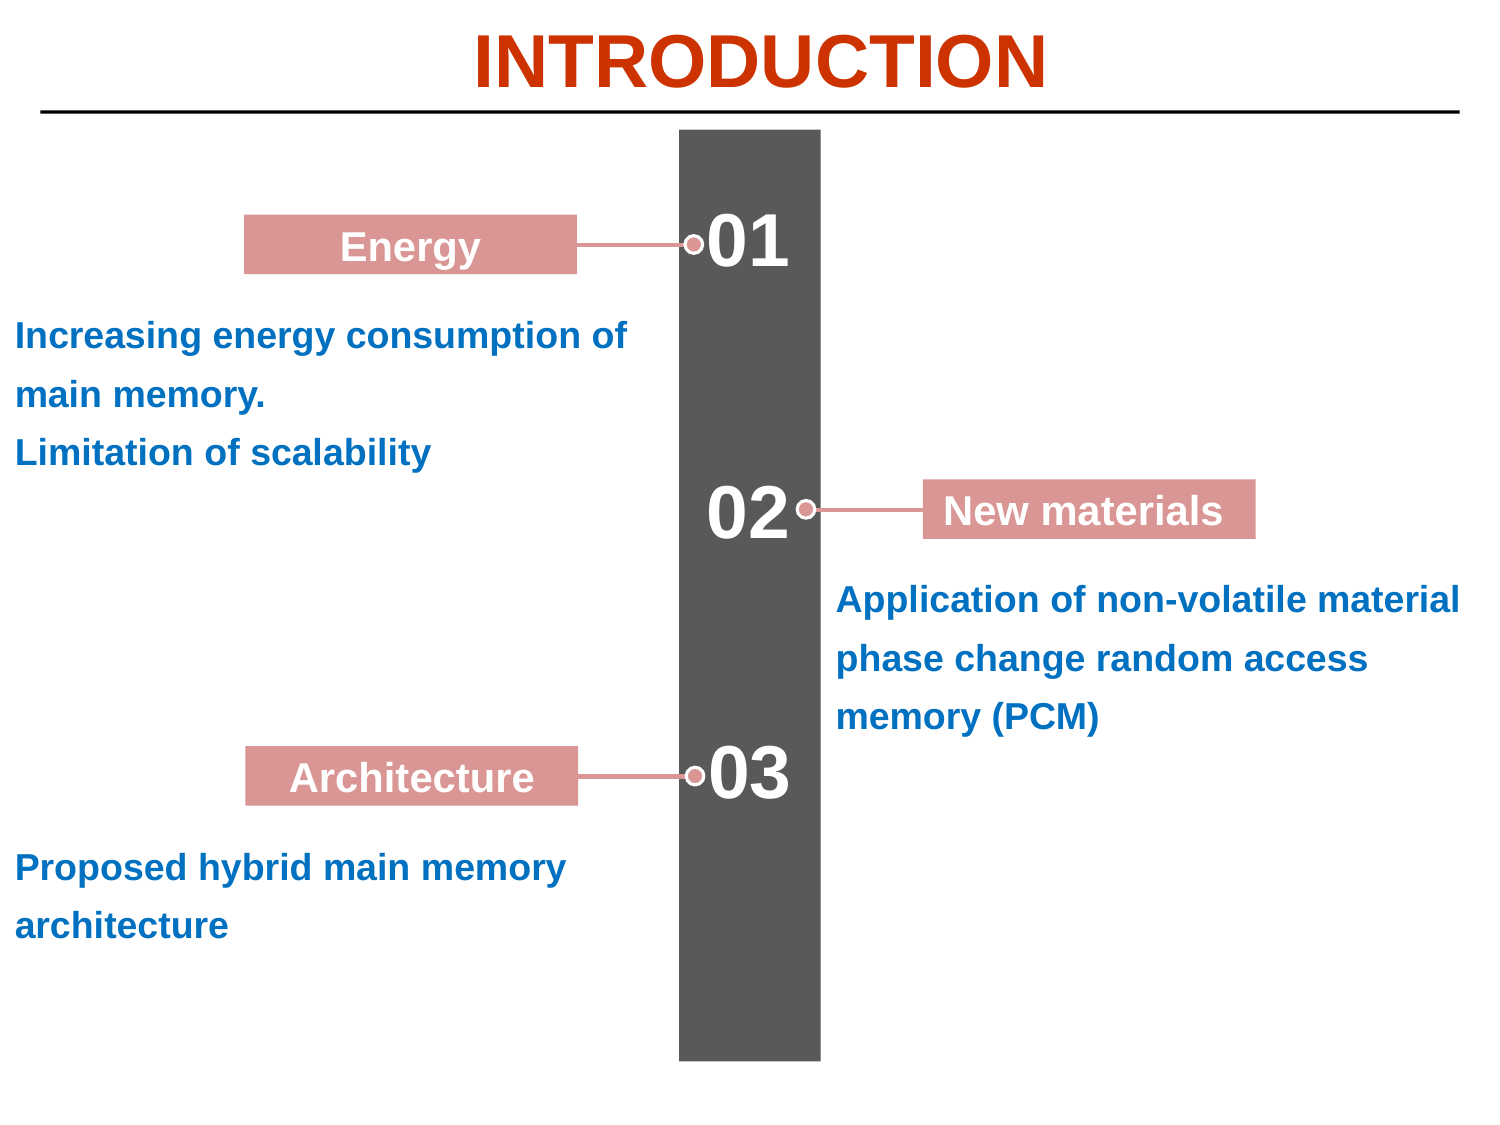

# INTRODUCTION

01
Energy

Increasing energy consumption of main memory.
Limitation of scalability
02
New materials

Application of non-volatile material
phase change random access memory (PCM)
03
Architecture

Proposed hybrid main memory architecture